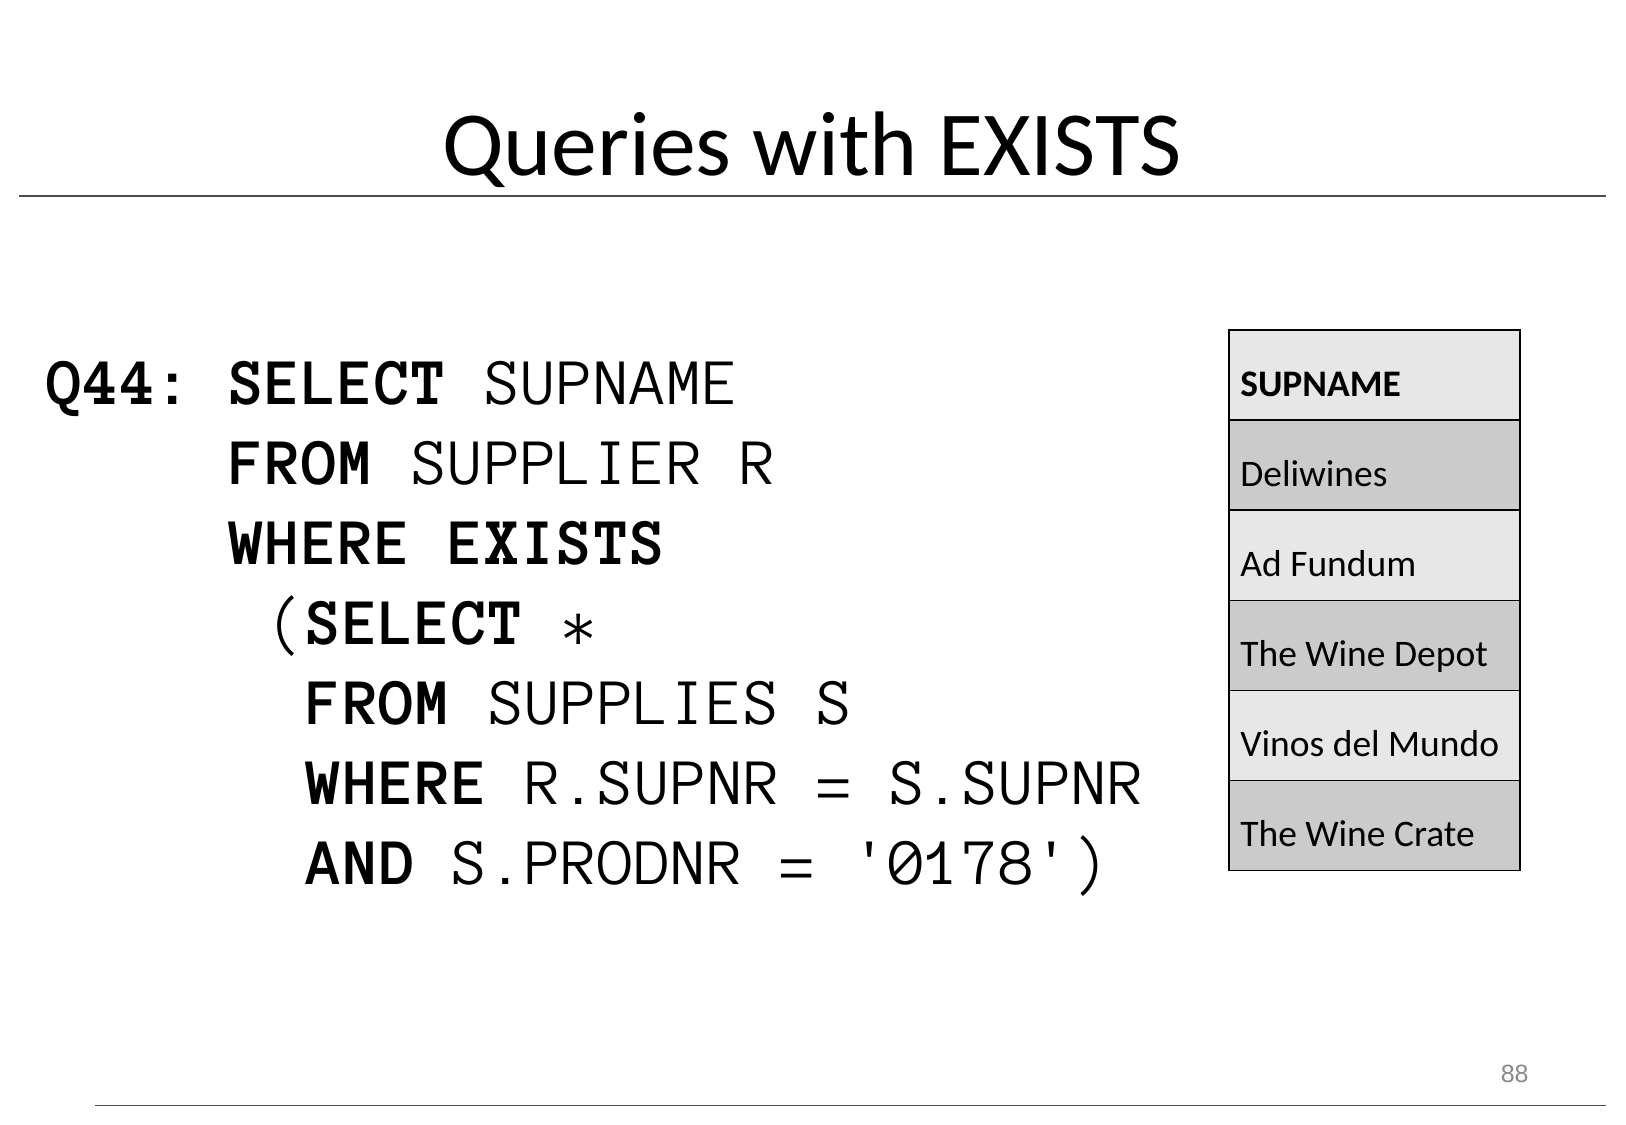

# Queries with EXISTS
Q44: SELECT SUPNAME
     FROM SUPPLIER R
     WHERE EXISTS
	  (SELECT *
	   FROM SUPPLIES S
	   WHERE R.SUPNR = S.SUPNR
	   AND S.PRODNR = '0178')

| SUPNAME |
| --- |
| Deliwines |
| Ad Fundum |
| The Wine Depot |
| Vinos del Mundo |
| The Wine Crate |
88